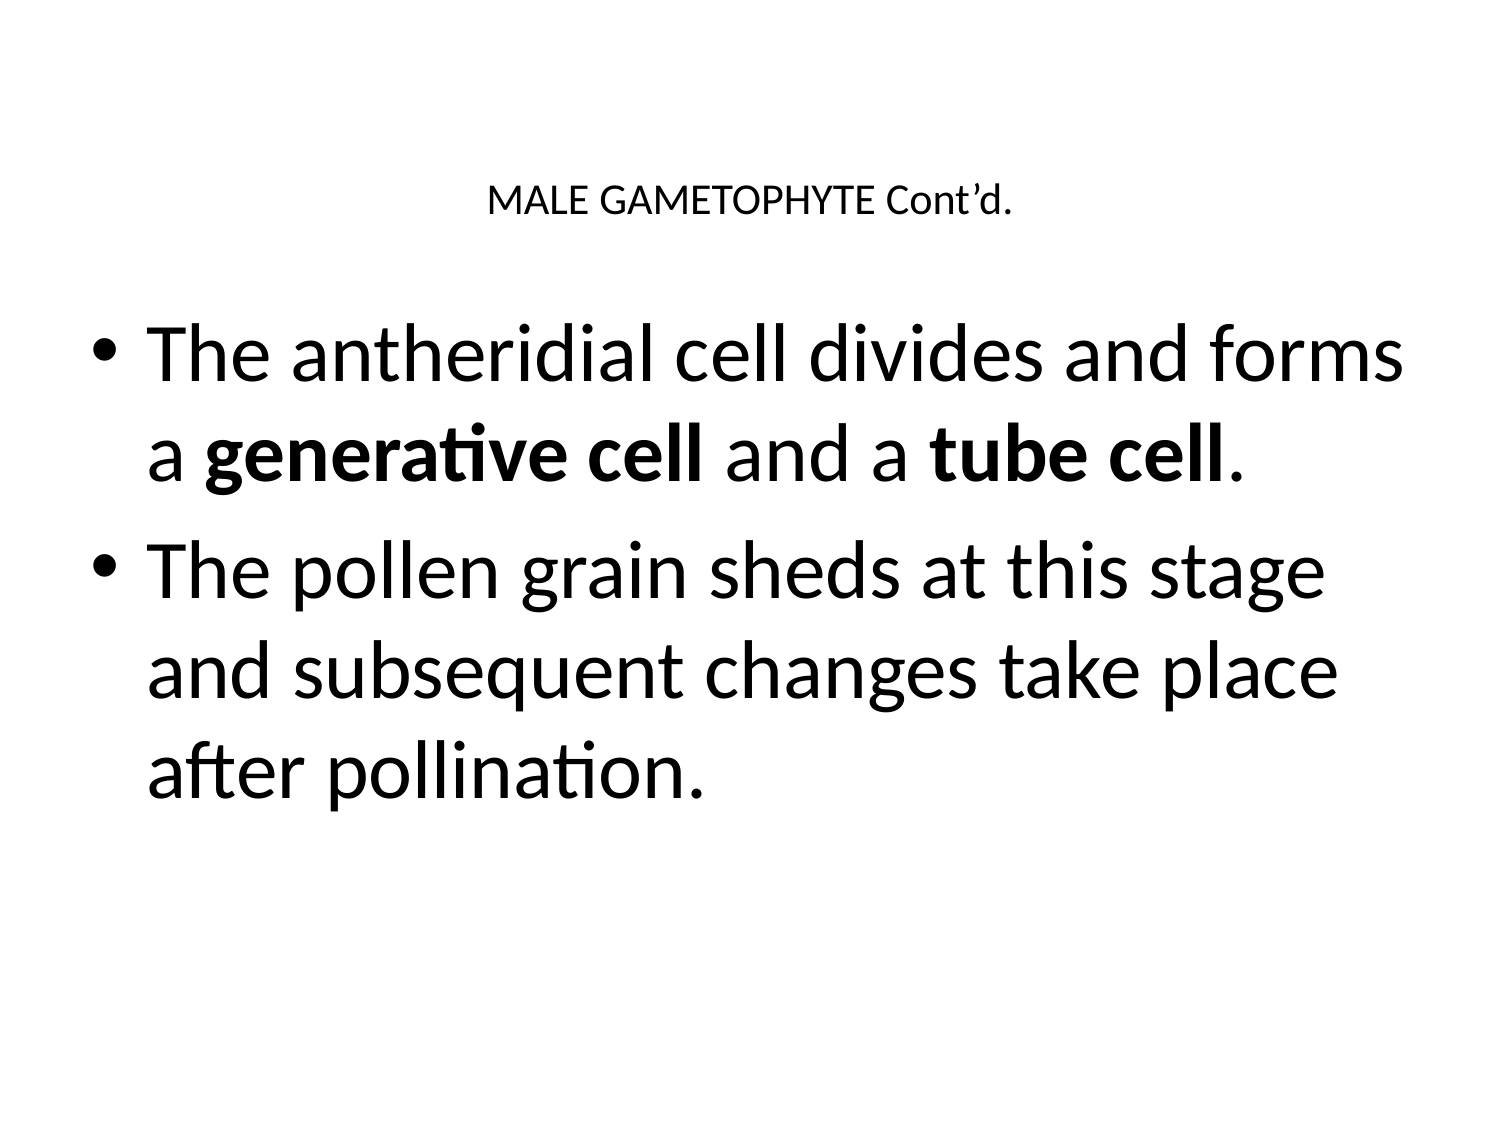

# MALE GAMETOPHYTE Cont’d.
The antheridial cell divides and forms a generative cell and a tube cell.
The pollen grain sheds at this stage and subsequent changes take place after pollination.